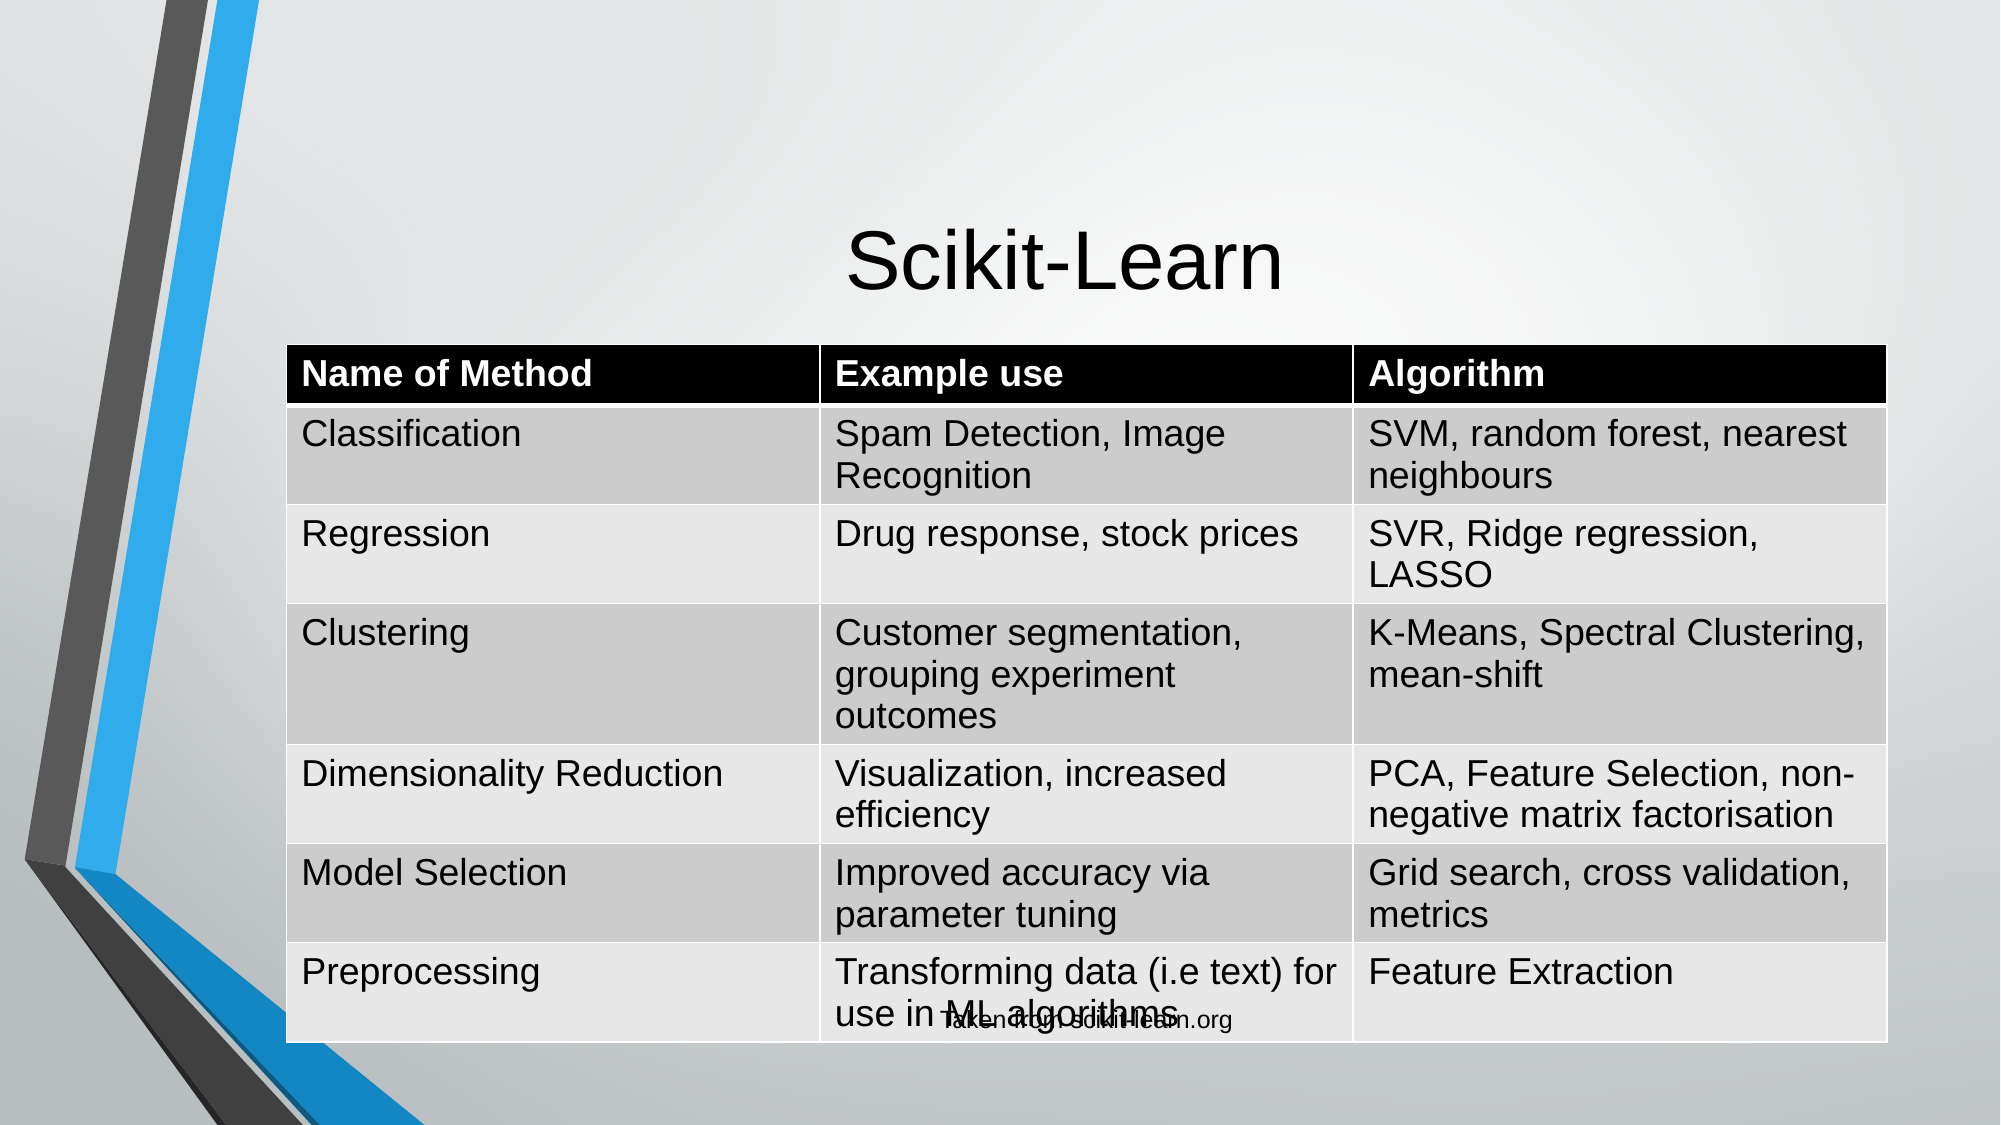

Scikit-Learn
| Name of Method | Example use | Algorithm |
| --- | --- | --- |
| Classification | Spam Detection, Image Recognition | SVM, random forest, nearest neighbours |
| Regression | Drug response, stock prices | SVR, Ridge regression, LASSO |
| Clustering | Customer segmentation, grouping experiment outcomes | K-Means, Spectral Clustering, mean-shift |
| Dimensionality Reduction | Visualization, increased efficiency | PCA, Feature Selection, non-negative matrix factorisation |
| Model Selection | Improved accuracy via parameter tuning | Grid search, cross validation, metrics |
| Preprocessing | Transforming data (i.e text) for use in ML algorithms | Feature Extraction |
Taken from scikit-learn.org